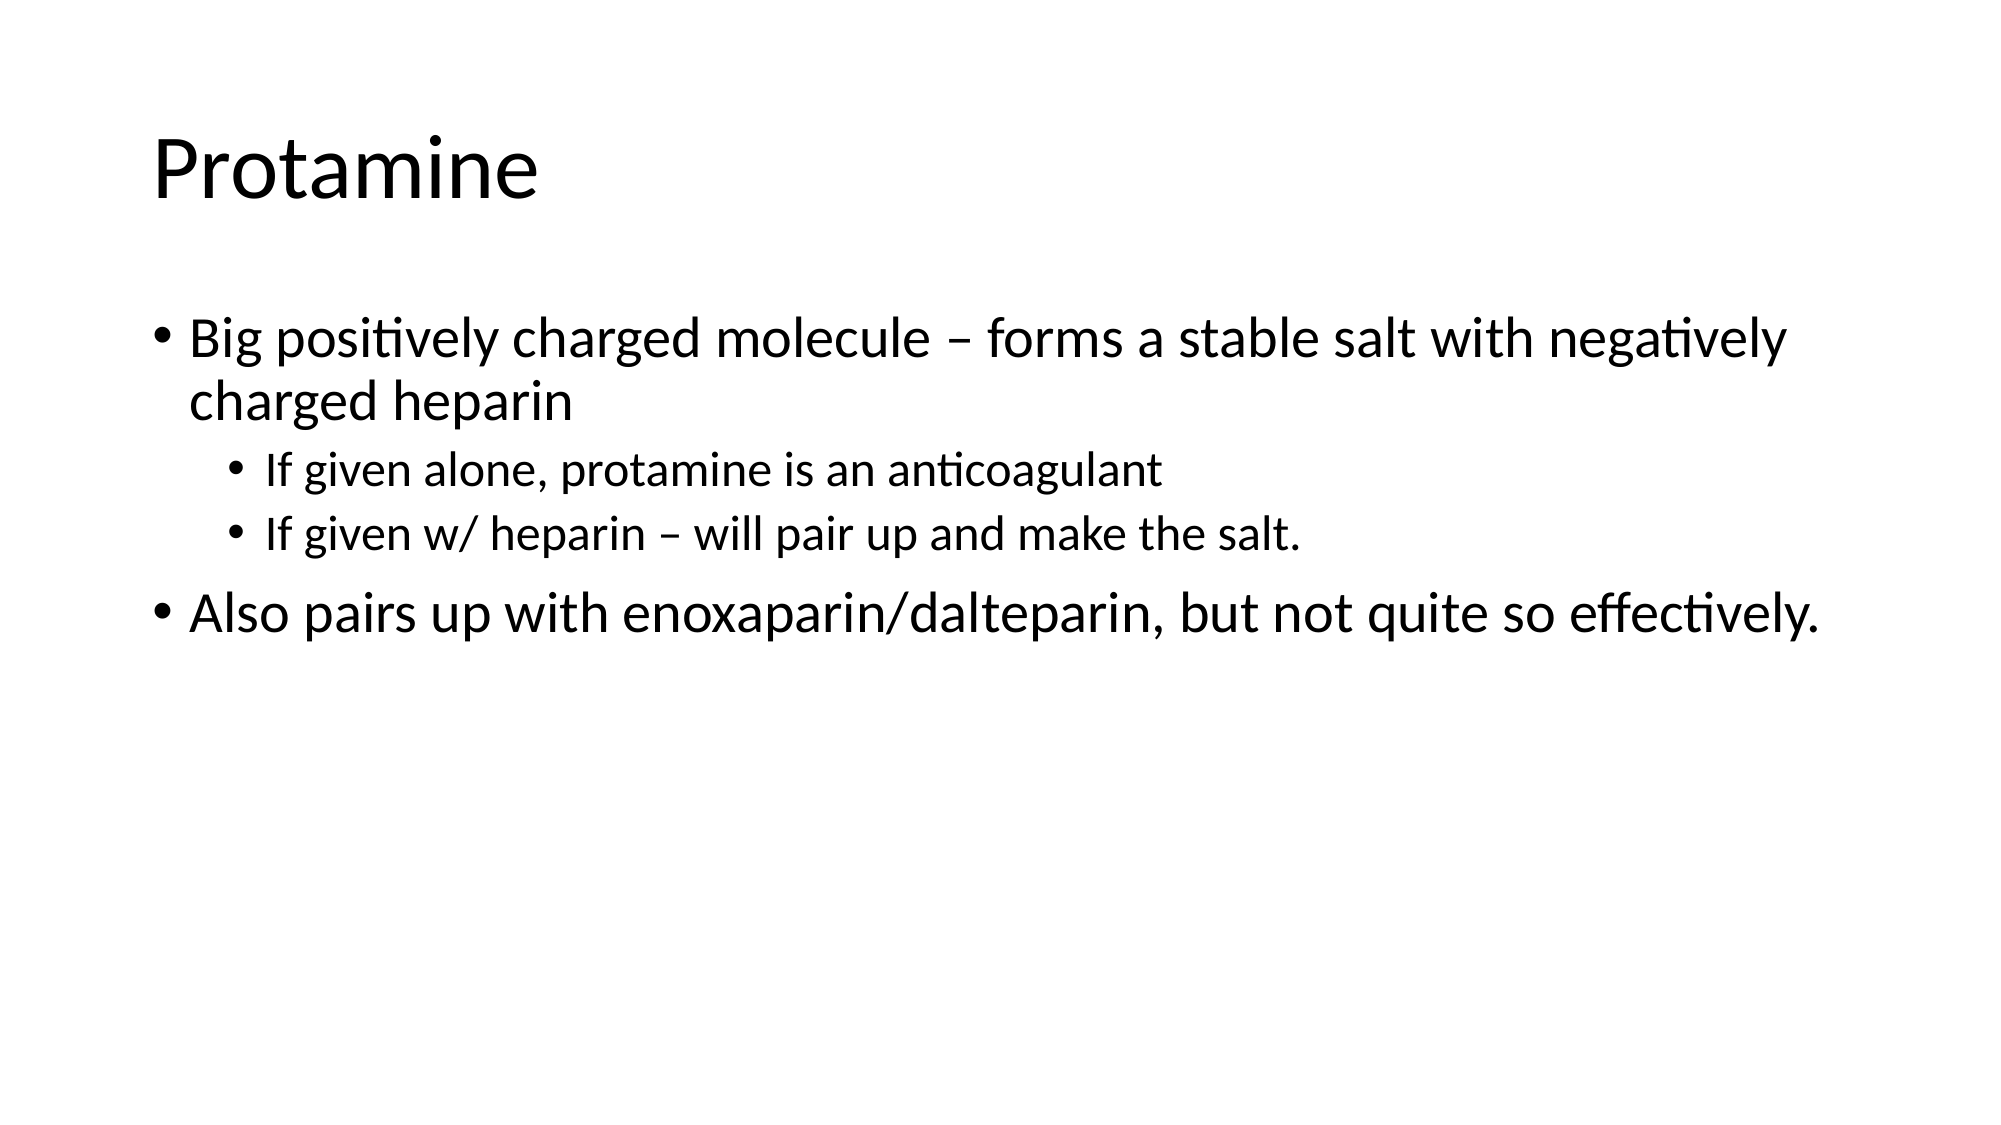

# Protamine
Big positively charged molecule – forms a stable salt with negatively charged heparin
If given alone, protamine is an anticoagulant
If given w/ heparin – will pair up and make the salt.
Also pairs up with enoxaparin/dalteparin, but not quite so effectively.